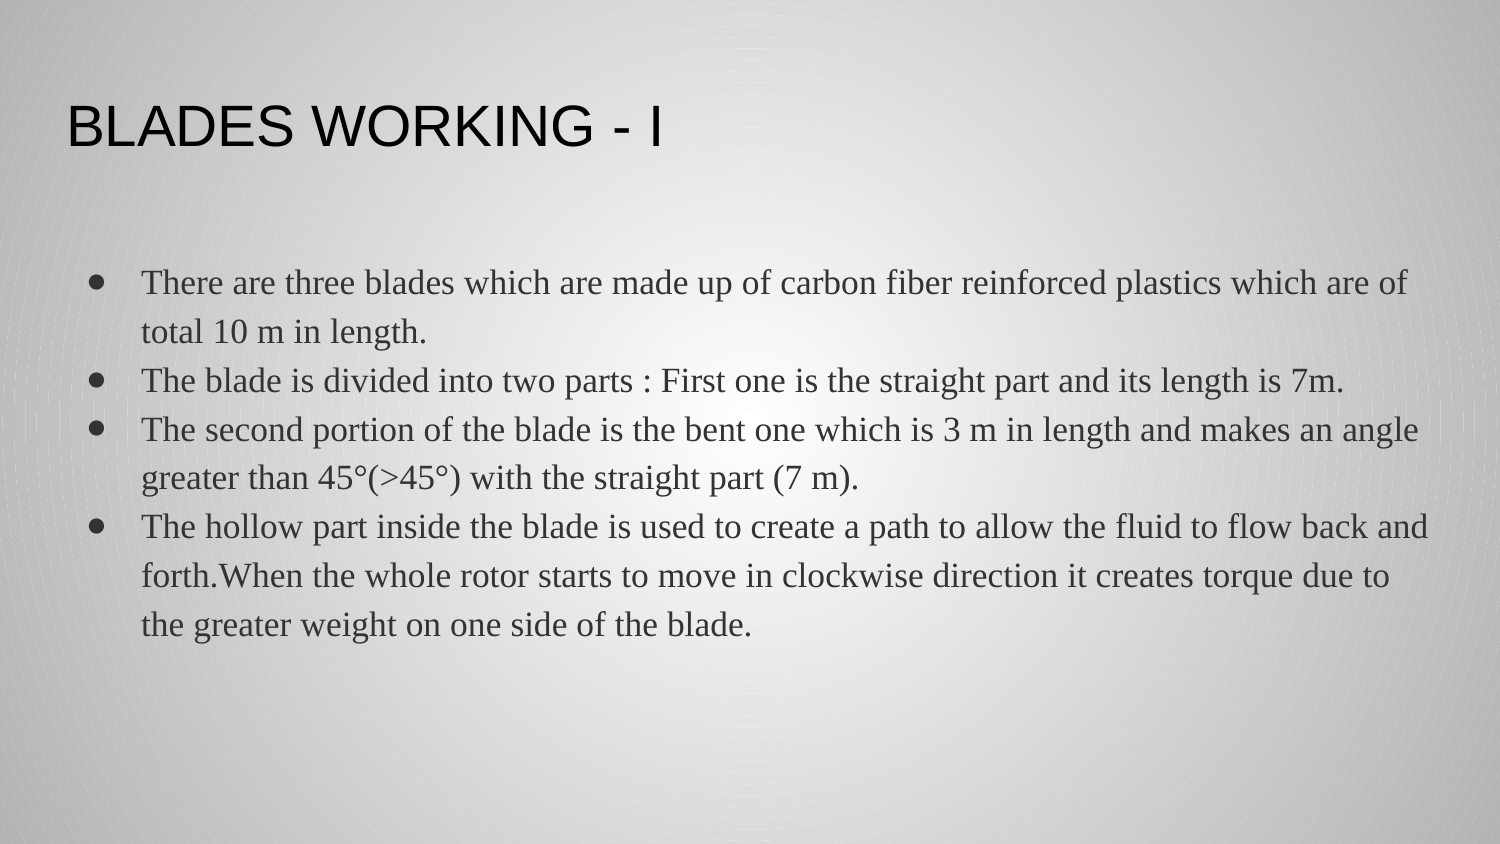

# BLADES WORKING - I
There are three blades which are made up of carbon fiber reinforced plastics which are of total 10 m in length.
The blade is divided into two parts : First one is the straight part and its length is 7m.
The second portion of the blade is the bent one which is 3 m in length and makes an angle greater than 45°(>45°) with the straight part (7 m).
The hollow part inside the blade is used to create a path to allow the fluid to flow back and forth.When the whole rotor starts to move in clockwise direction it creates torque due to the greater weight on one side of the blade.